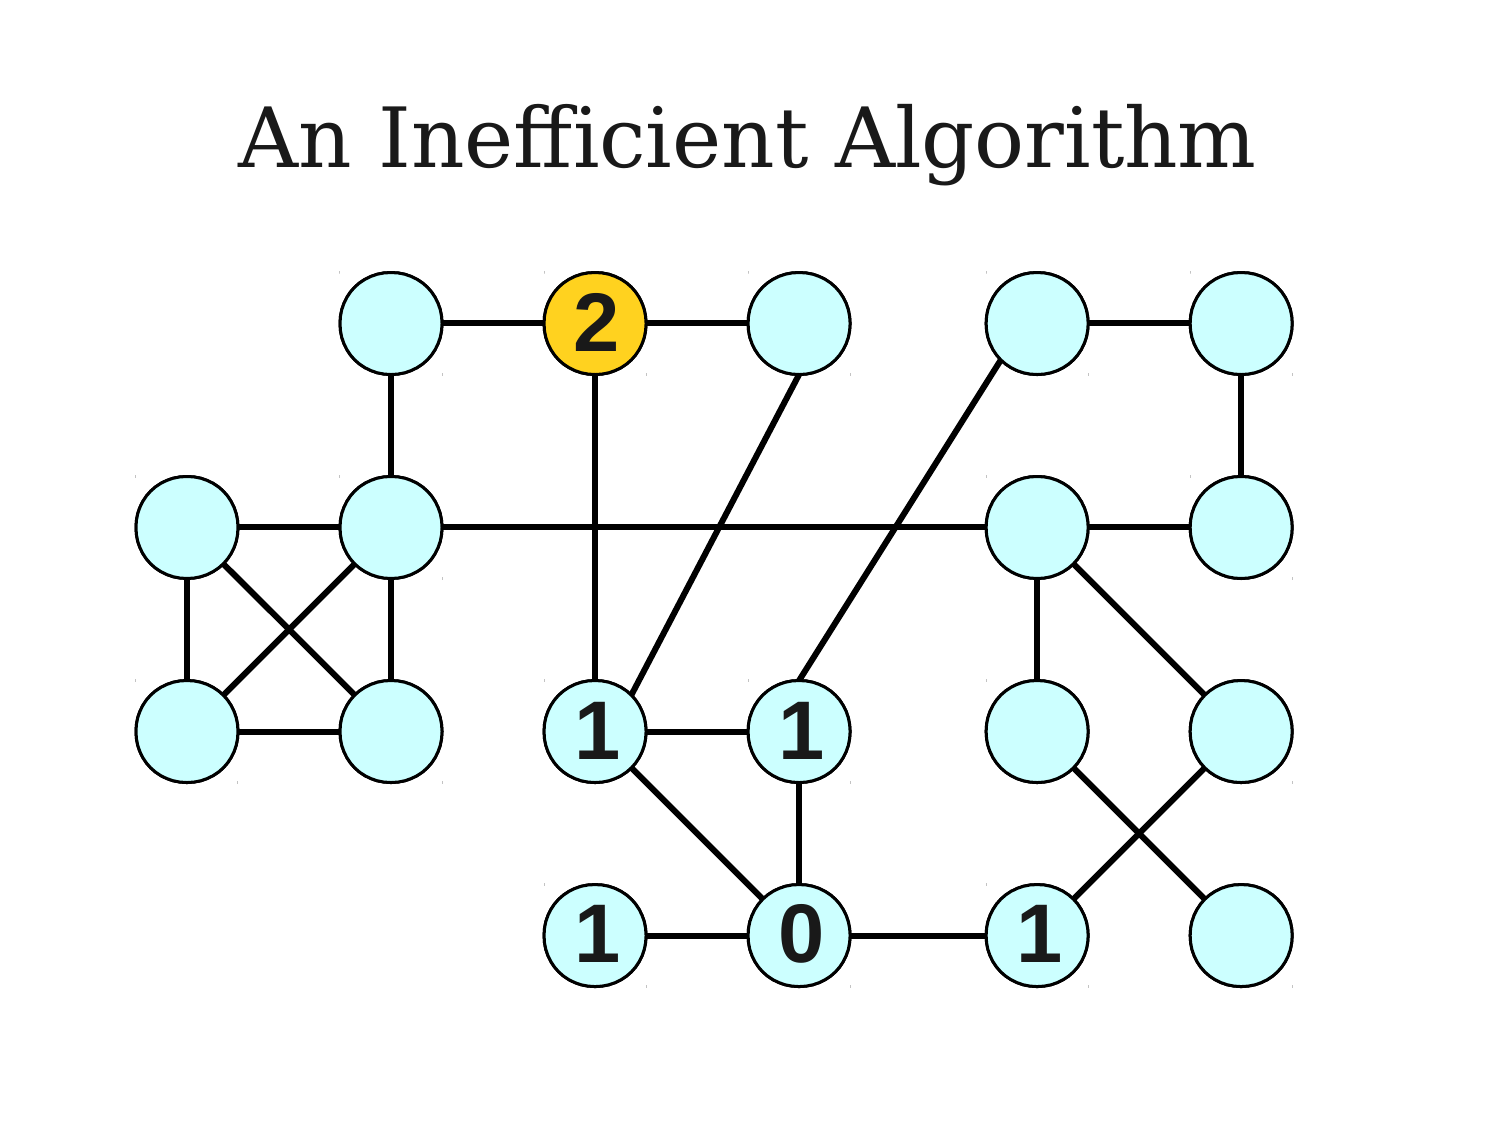

An Inefficient Algorithm
2

1
1

1
0
1